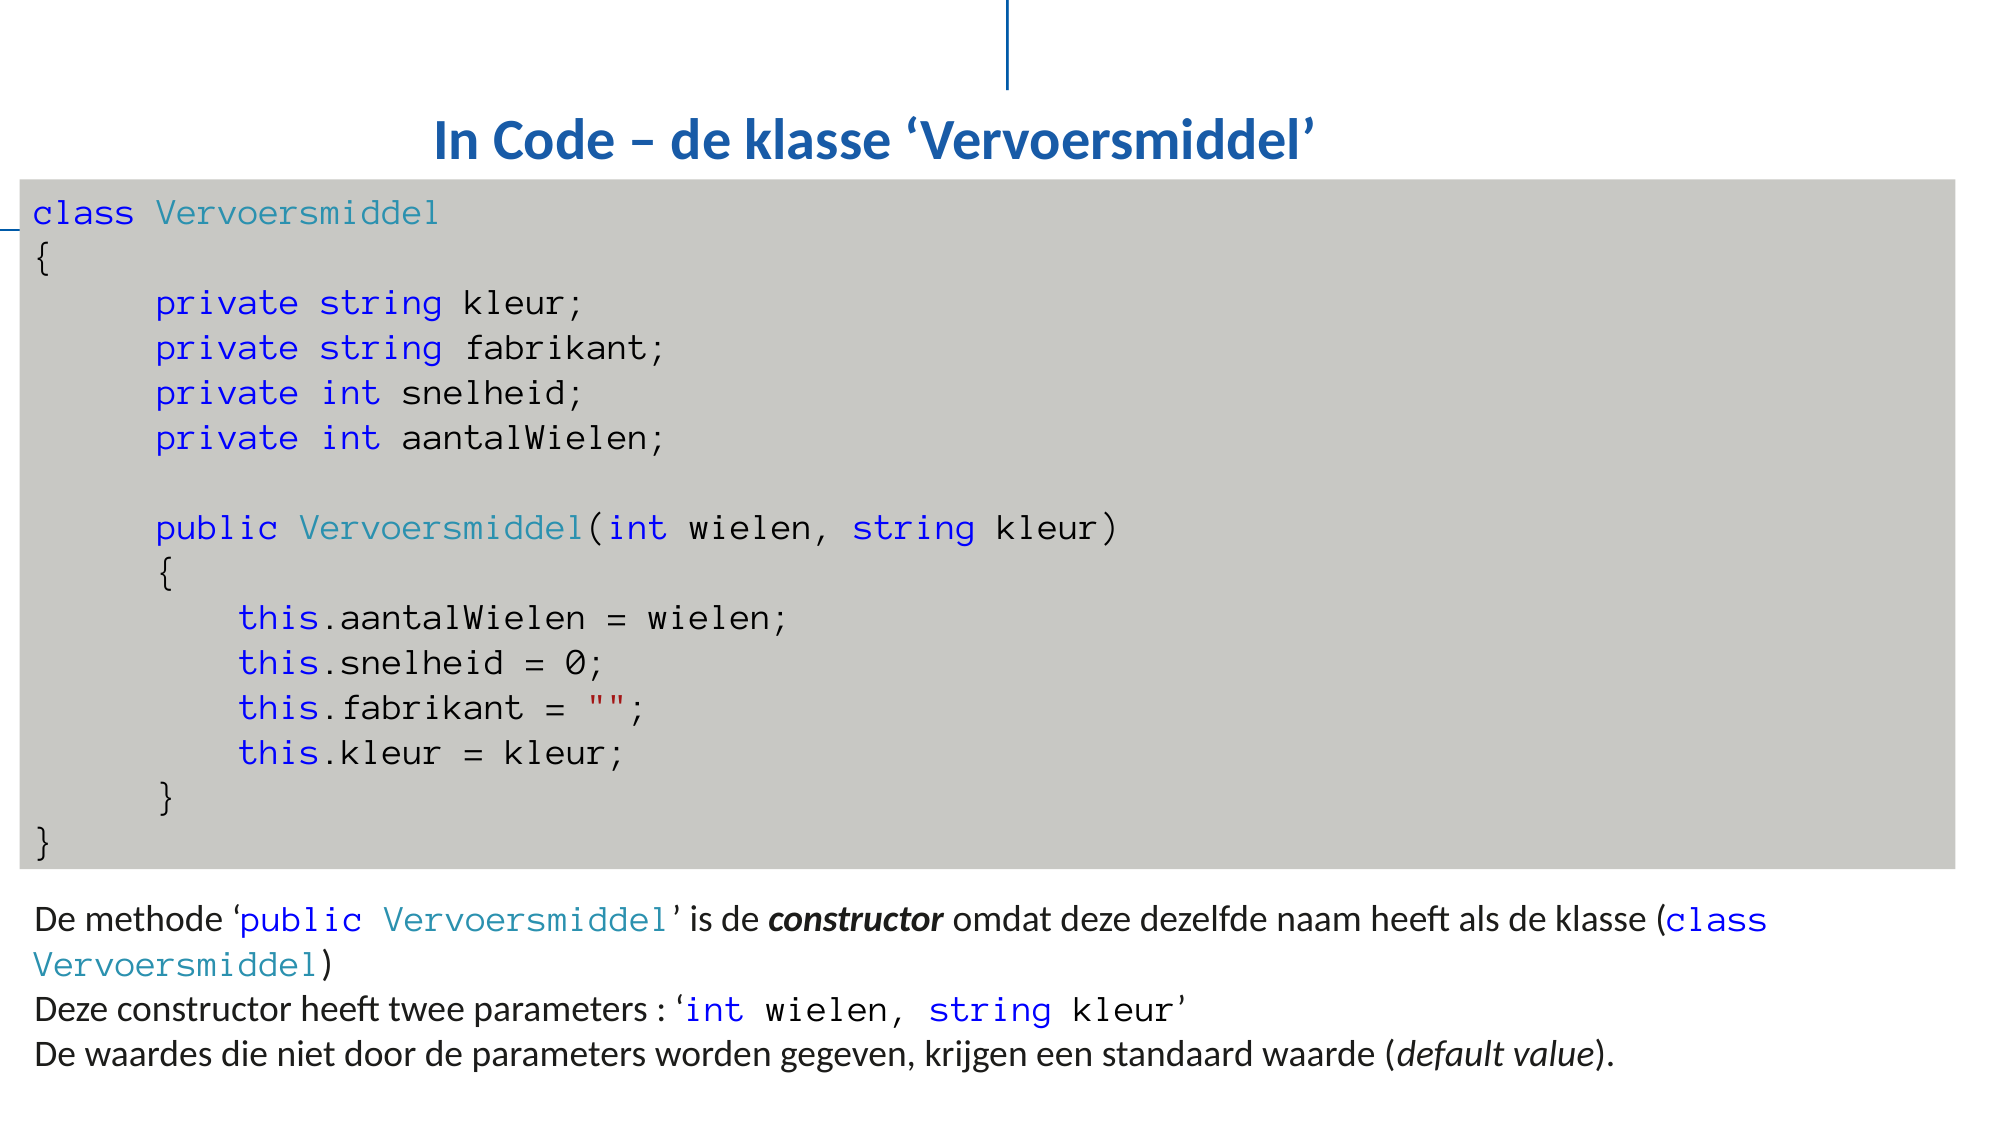

# In Code – de klasse ‘Vervoersmiddel’
class Vervoersmiddel
{
      private string kleur;
      private string fabrikant;
      private int snelheid;
      private int aantalWielen;

      public Vervoersmiddel(int wielen, string kleur)
      {
          this.aantalWielen = wielen;
          this.snelheid = 0;
          this.fabrikant = "";
          this.kleur = kleur;
      }
}
De methode ‘public Vervoersmiddel’ is de constructor omdat deze dezelfde naam heeft als de klasse (class Vervoersmiddel)
Deze constructor heeft twee parameters : ‘int wielen, string kleur’
De waardes die niet door de parameters worden gegeven, krijgen een standaard waarde (default value).